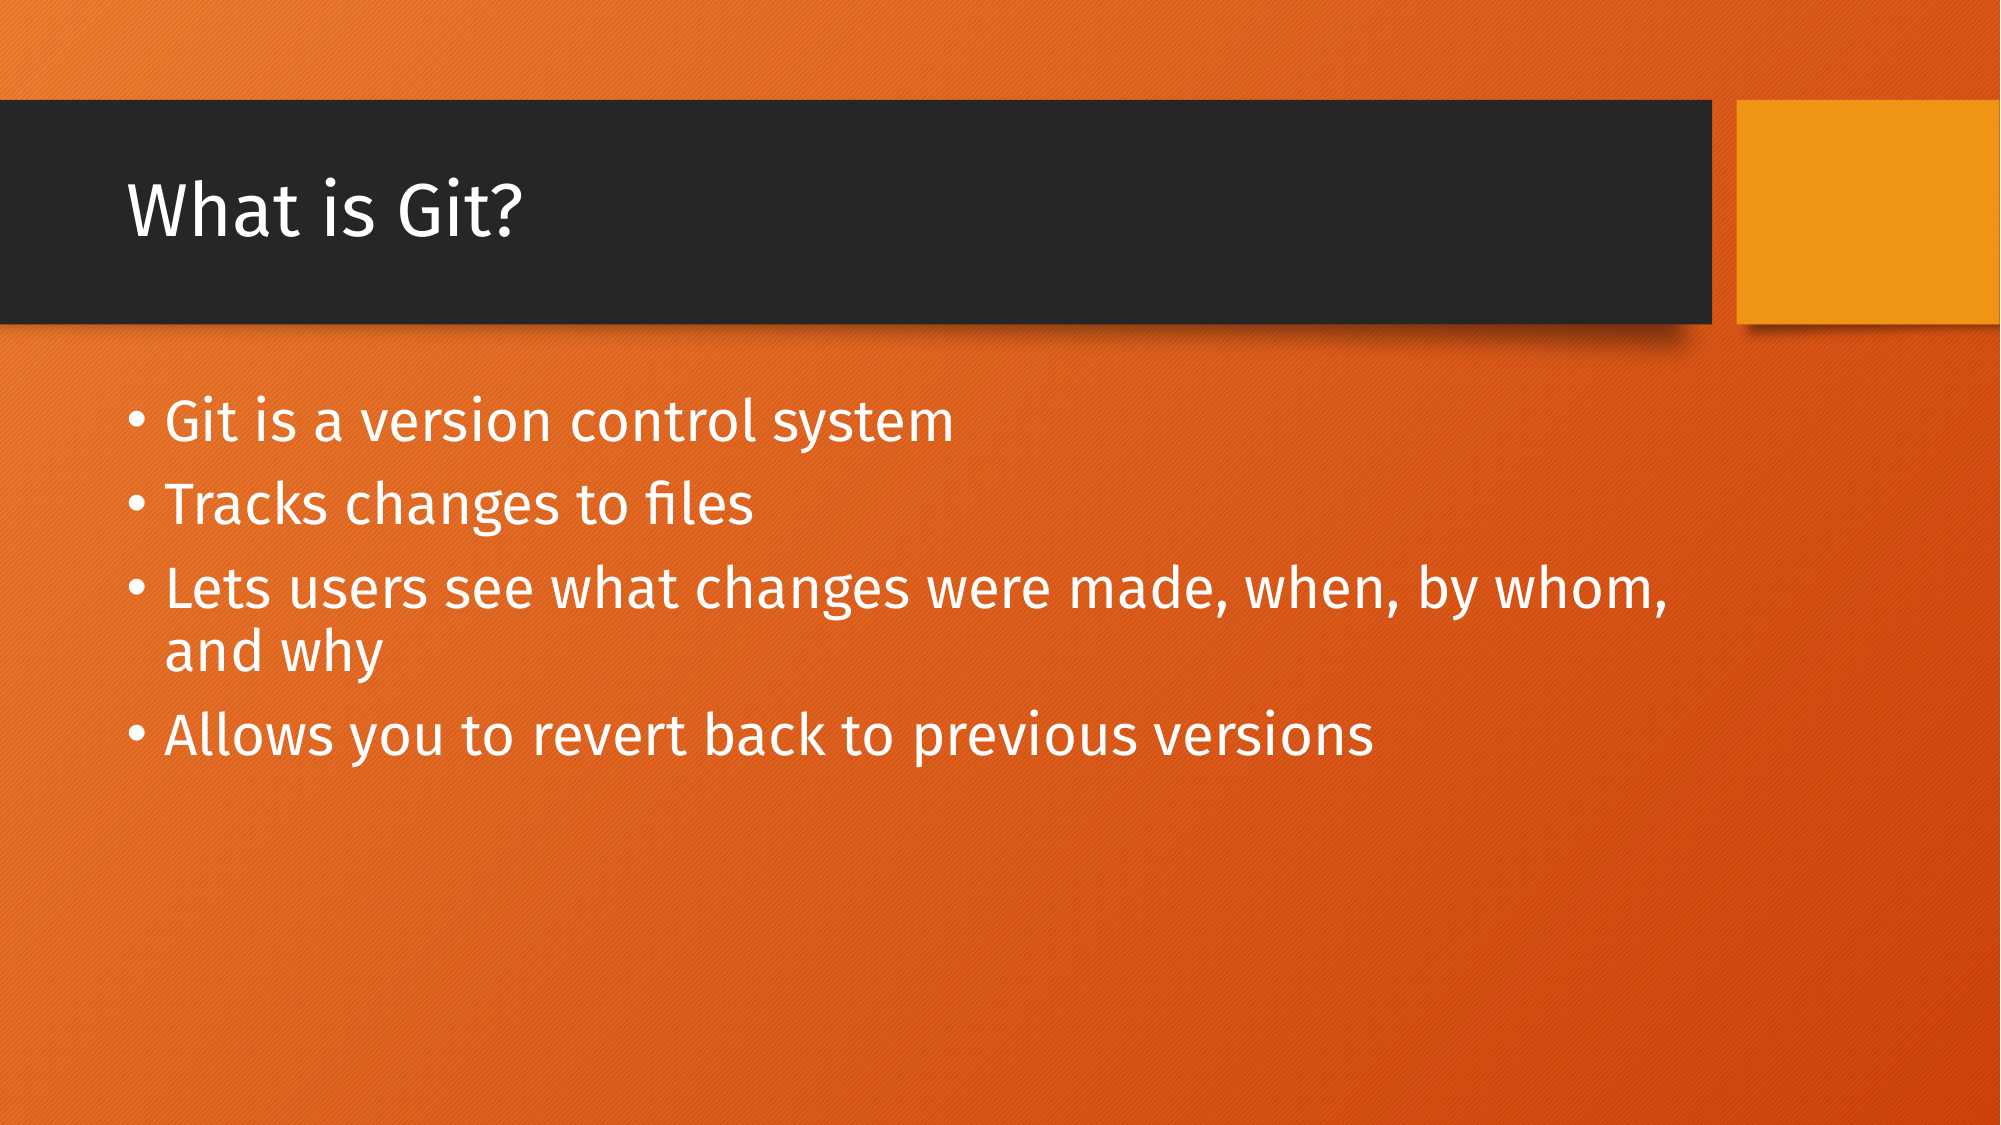

# What is Git?
Git is a version control system
Tracks changes to files
Lets users see what changes were made, when, by whom, and why
Allows you to revert back to previous versions